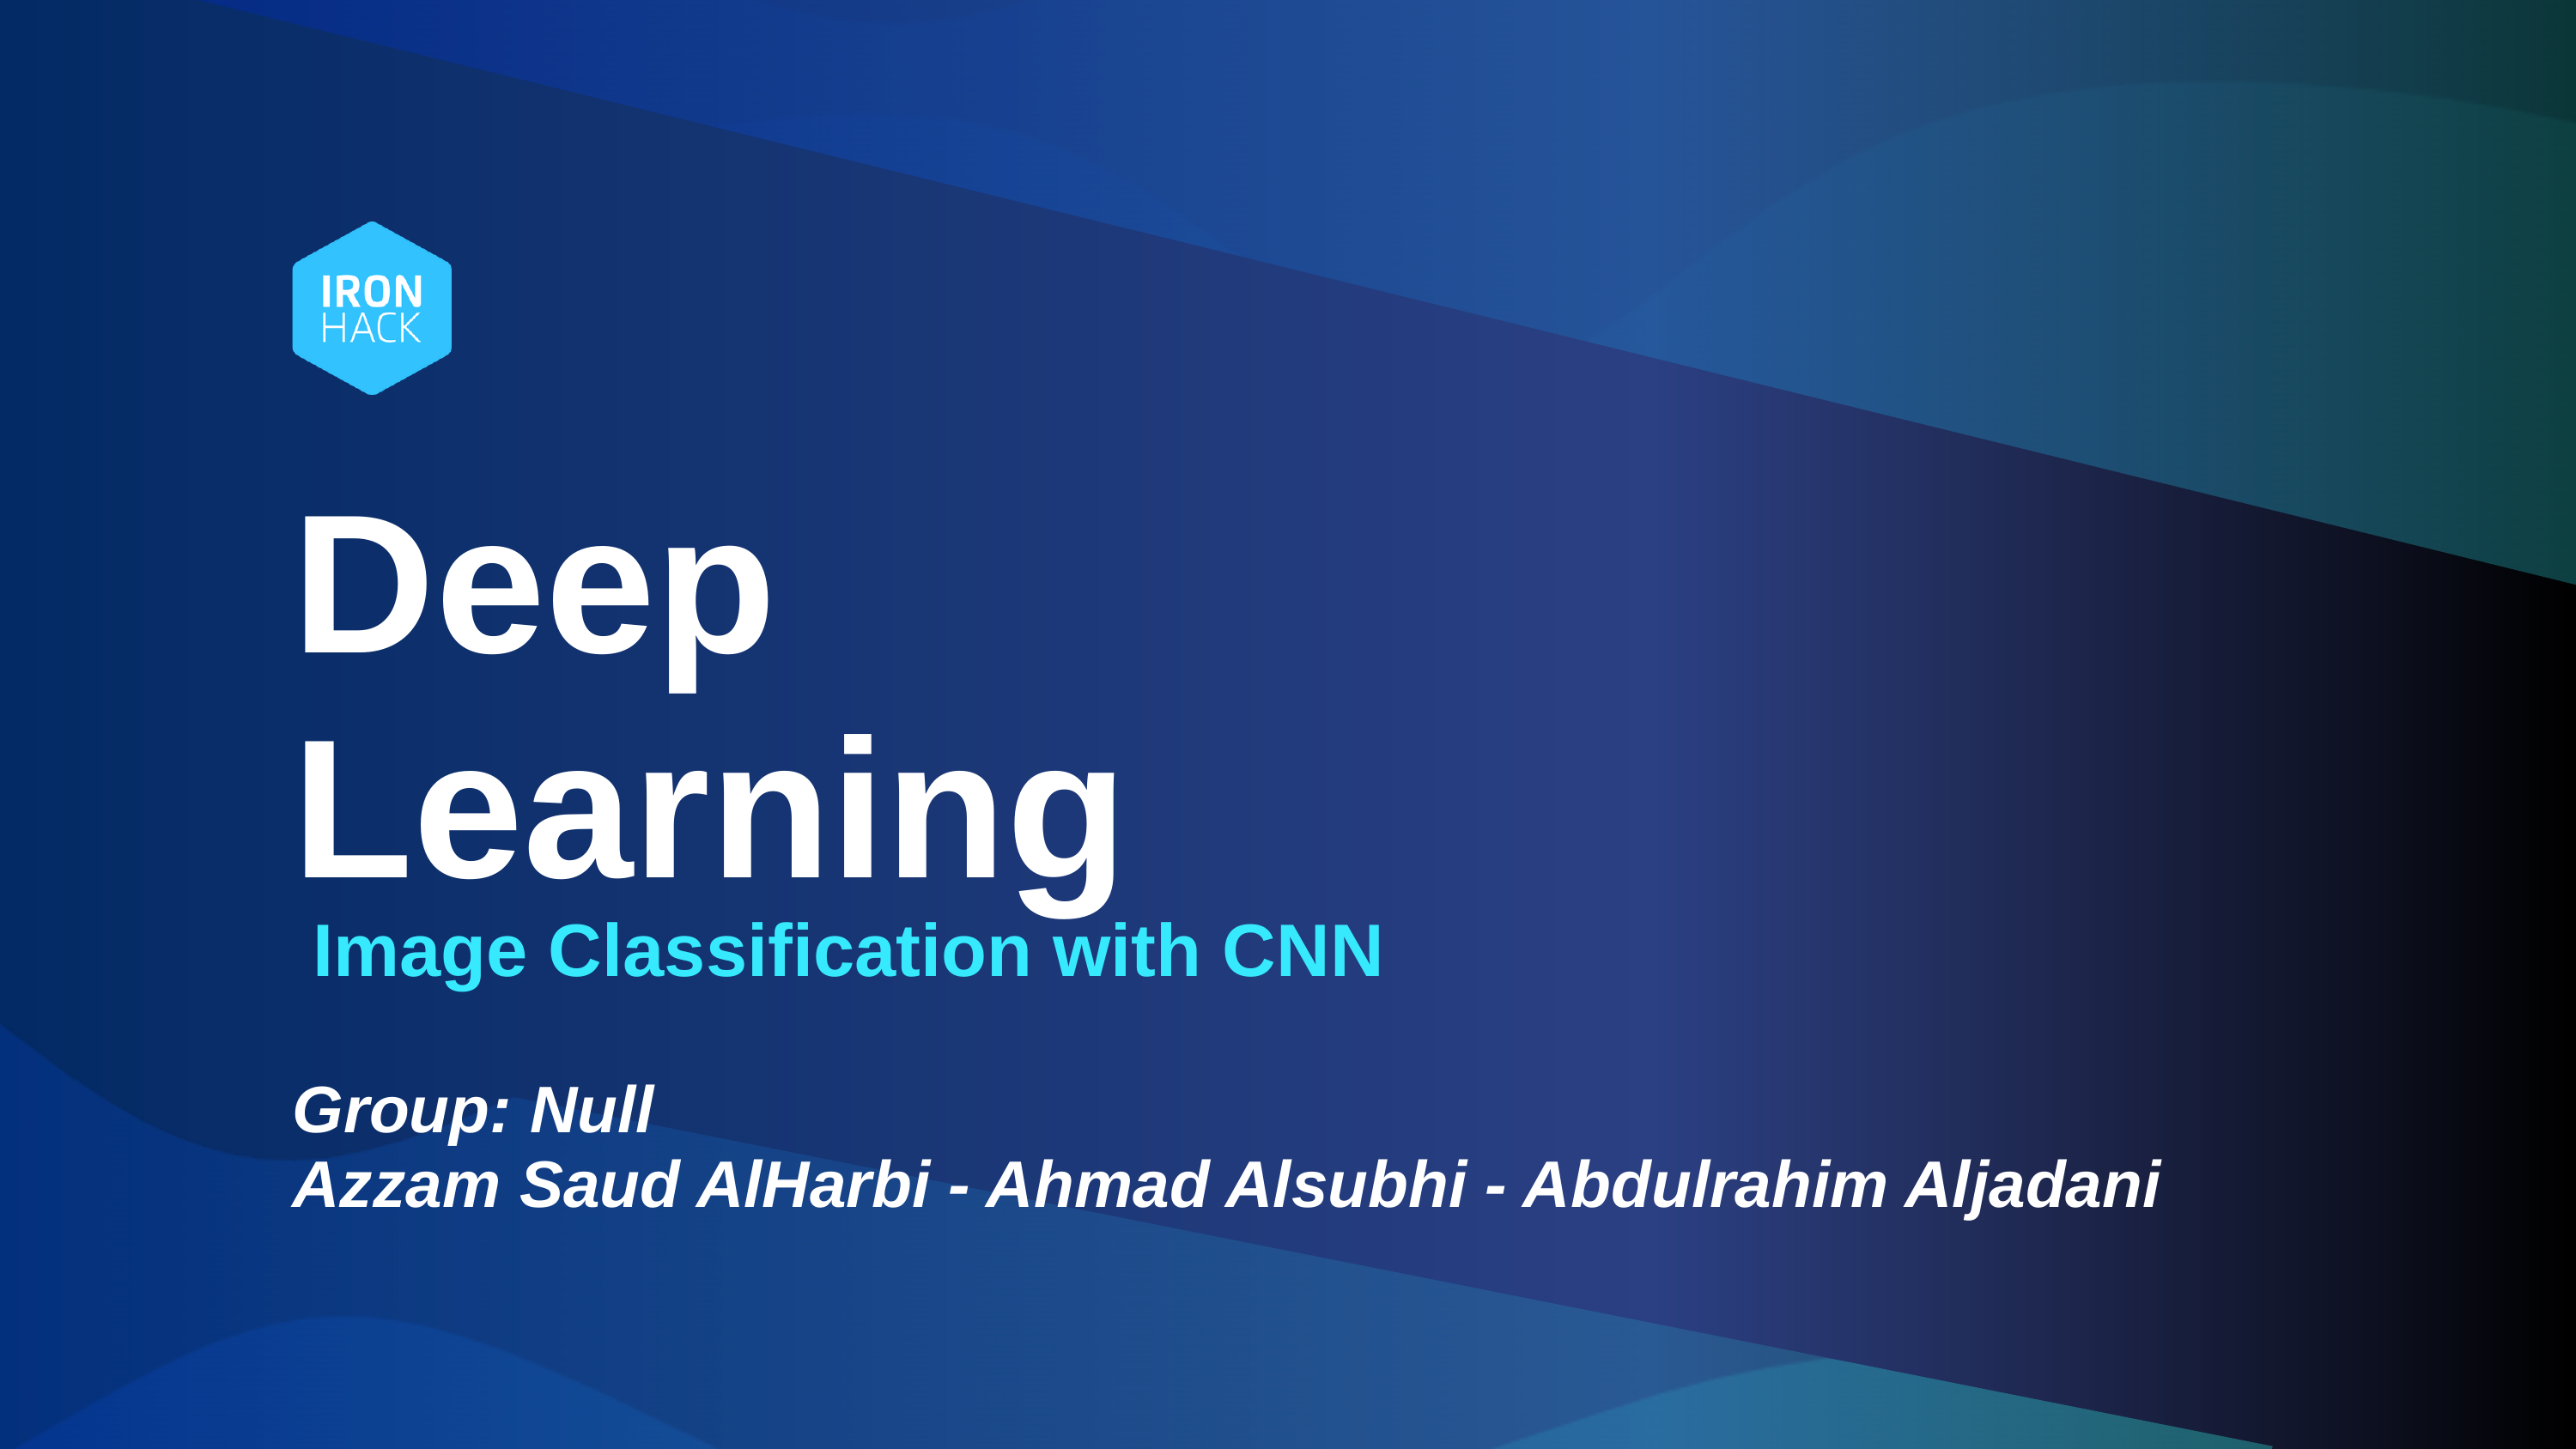

Deep Learning

 Image Classification with CNN

Group: Null
Azzam Saud AlHarbi - Ahmad Alsubhi - Abdulrahim Aljadani